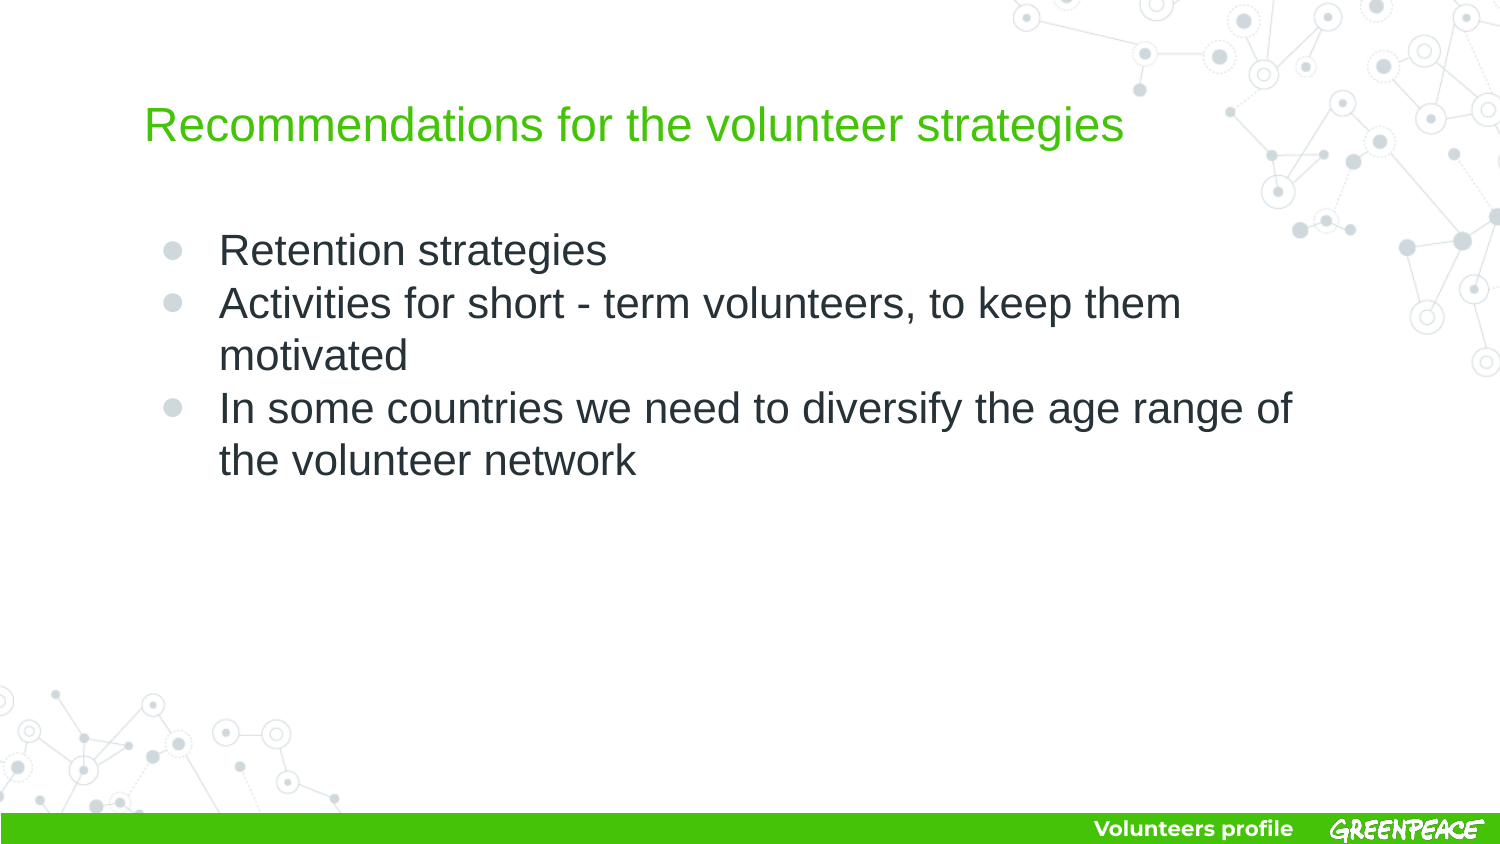

# Recommendations for the volunteer strategies
Retention strategies
Activities for short - term volunteers, to keep them motivated
In some countries we need to diversify the age range of the volunteer network